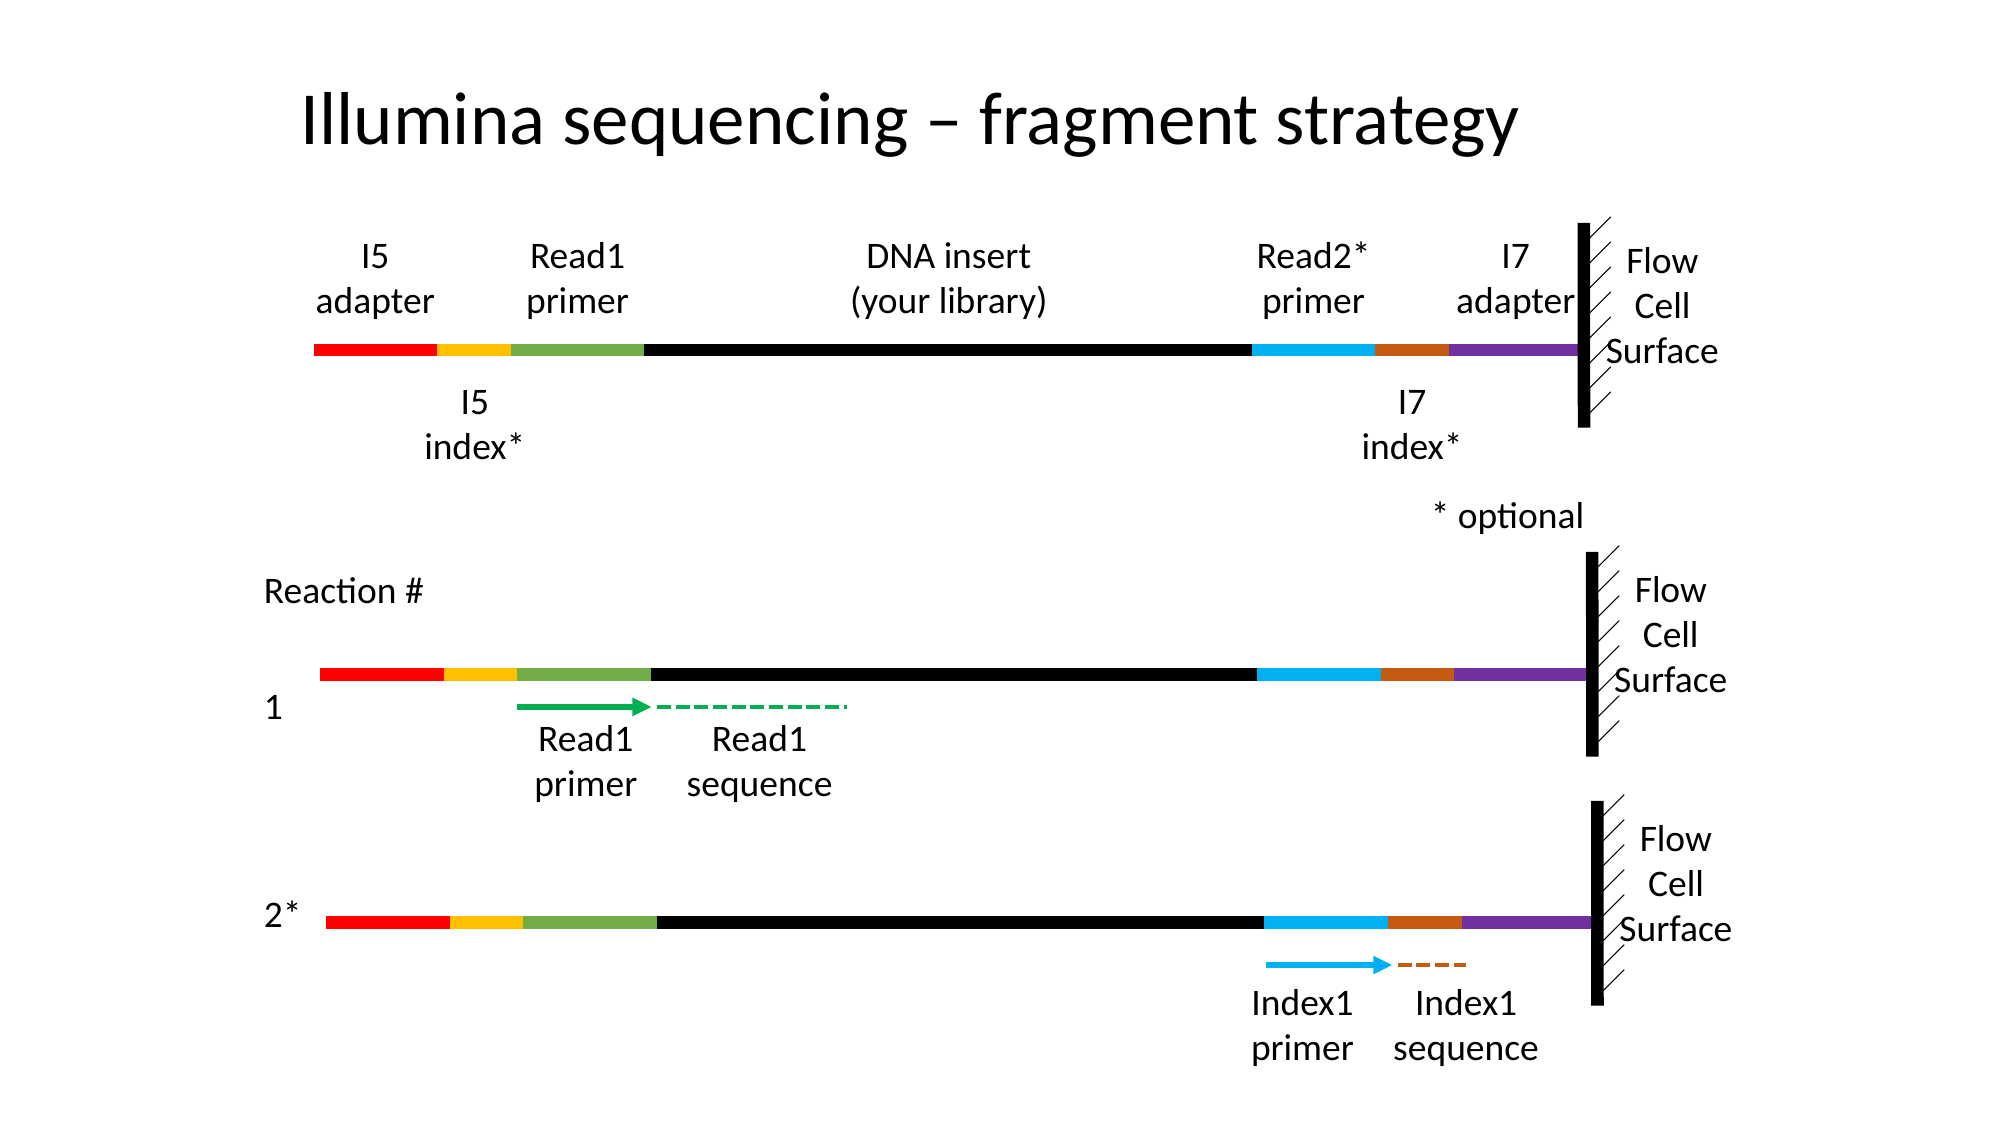

# Illumina sequencing – fragment strategy
Flow Cell Surface
Read1 primer
Read2* primer
I5 adapter
DNA insert
(your library)
I7 adapter
I5 index*
I7 index*
* optional
Flow Cell Surface
Reaction #
1
Read1 primer
Read1 sequence
Flow Cell Surface
2*
Index1 primer
Index1 sequence